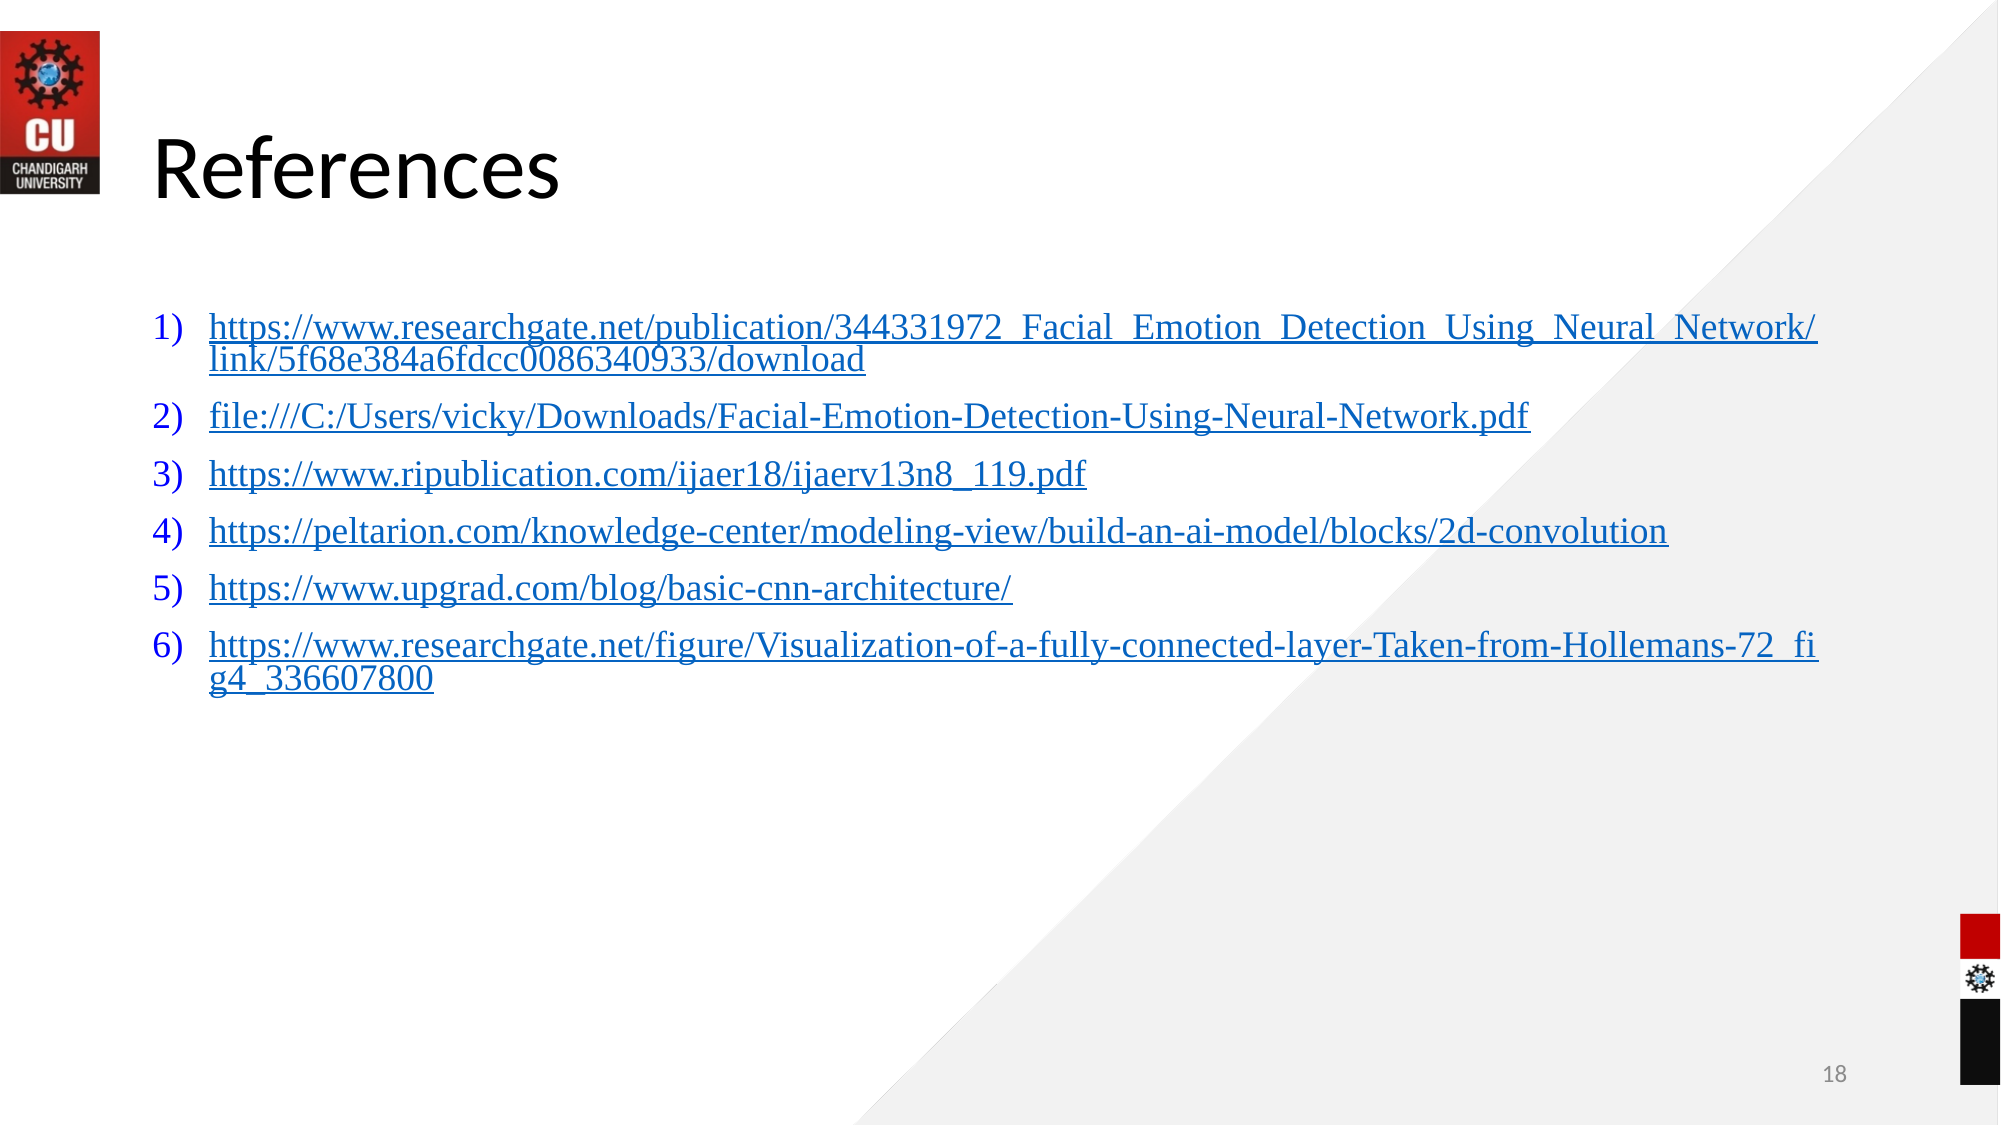

# References
https://www.researchgate.net/publication/344331972_Facial_Emotion_Detection_Using_Neural_Network/link/5f68e384a6fdcc0086340933/download
file:///C:/Users/vicky/Downloads/Facial-Emotion-Detection-Using-Neural-Network.pdf
https://www.ripublication.com/ijaer18/ijaerv13n8_119.pdf
https://peltarion.com/knowledge-center/modeling-view/build-an-ai-model/blocks/2d-convolution
https://www.upgrad.com/blog/basic-cnn-architecture/
https://www.researchgate.net/figure/Visualization-of-a-fully-connected-layer-Taken-from-Hollemans-72_fig4_336607800

18